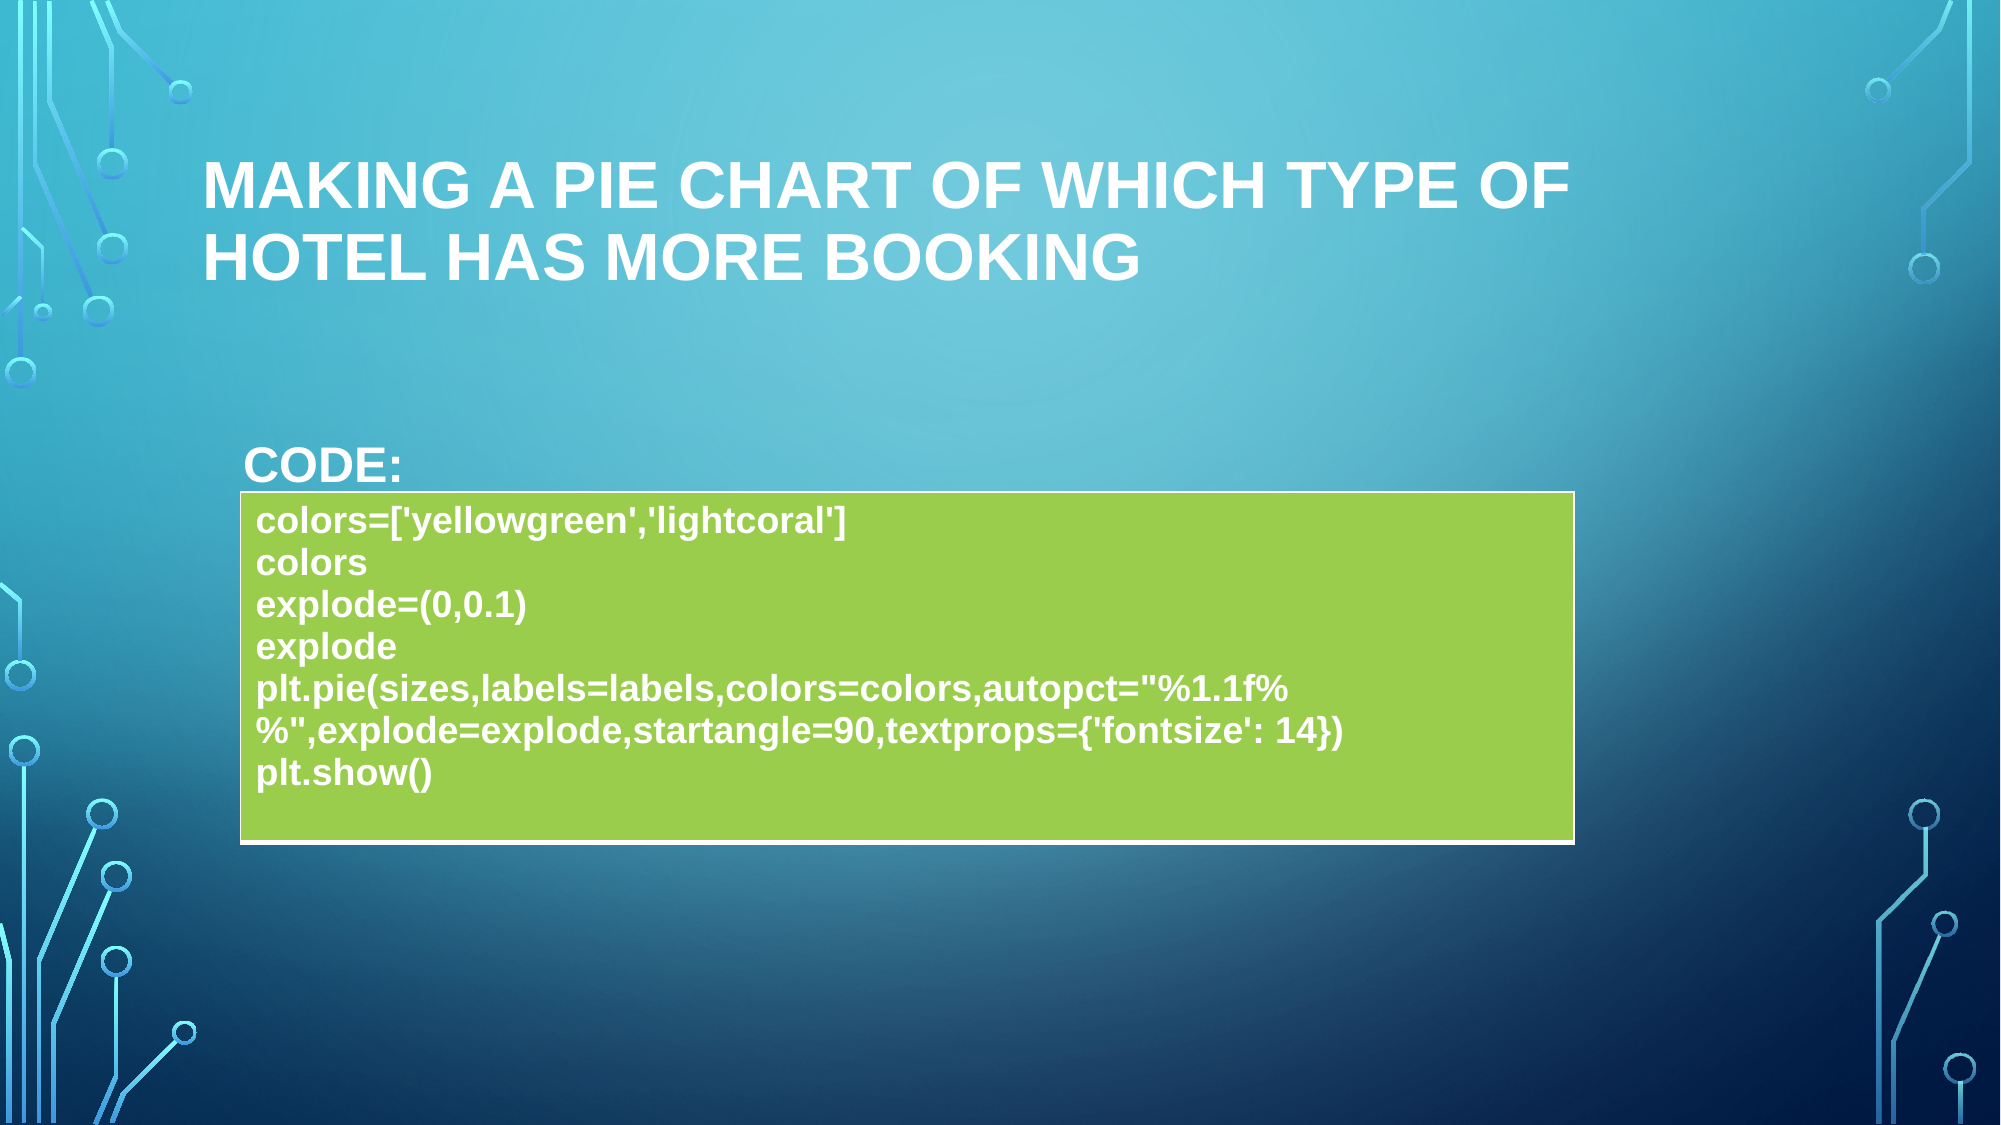

# Making a pie chart of which type of hotel has more booking
CODE:

| colors=['yellowgreen','lightcoral'] colors explode=(0,0.1) explode plt.pie(sizes,labels=labels,colors=colors,autopct="%1.1f%%",explode=explode,startangle=90,textprops={'fontsize': 14}) plt.show() |
| --- |